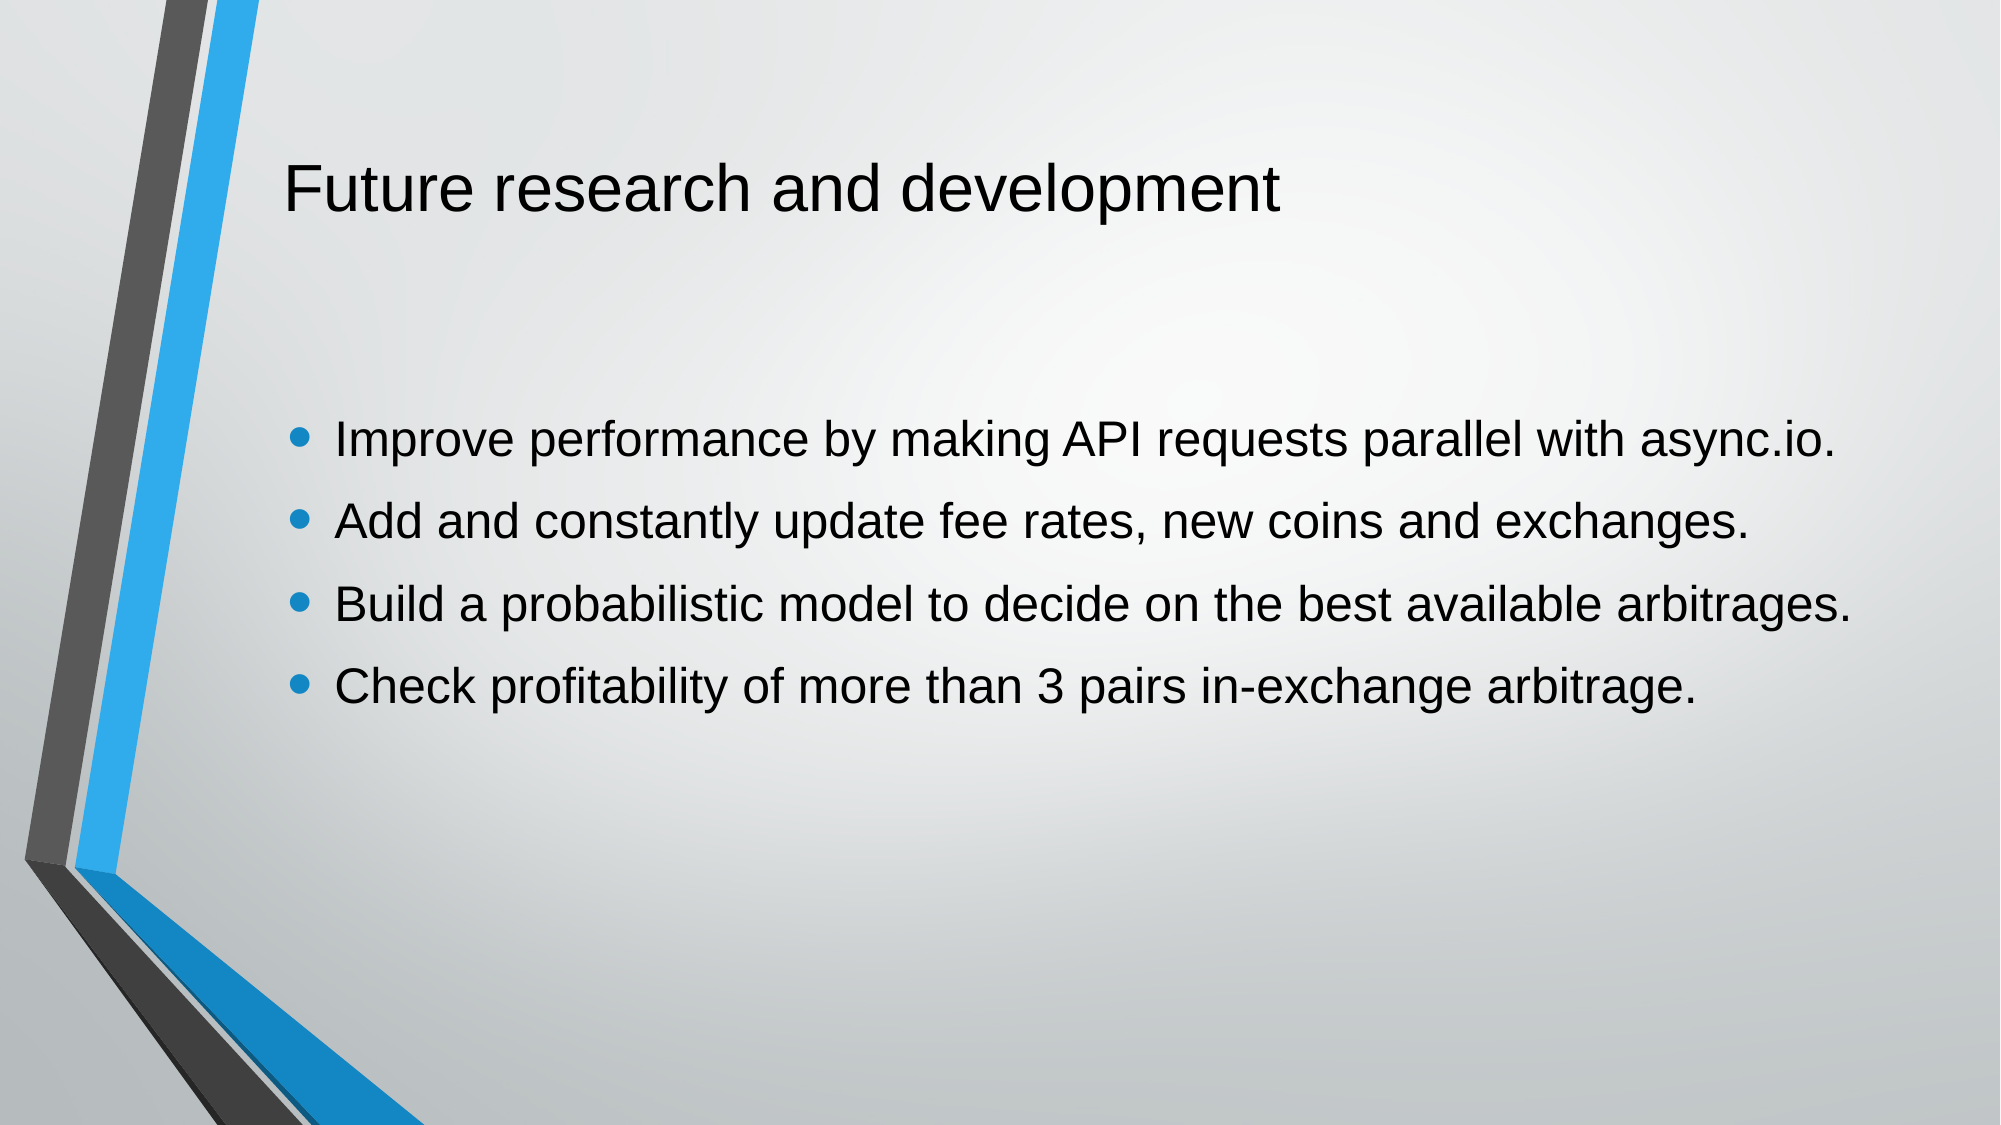

# Future research and development
Improve performance by making API requests parallel with async.io.
Add and constantly update fee rates, new coins and exchanges.
Build a probabilistic model to decide on the best available arbitrages.
Check profitability of more than 3 pairs in-exchange arbitrage.